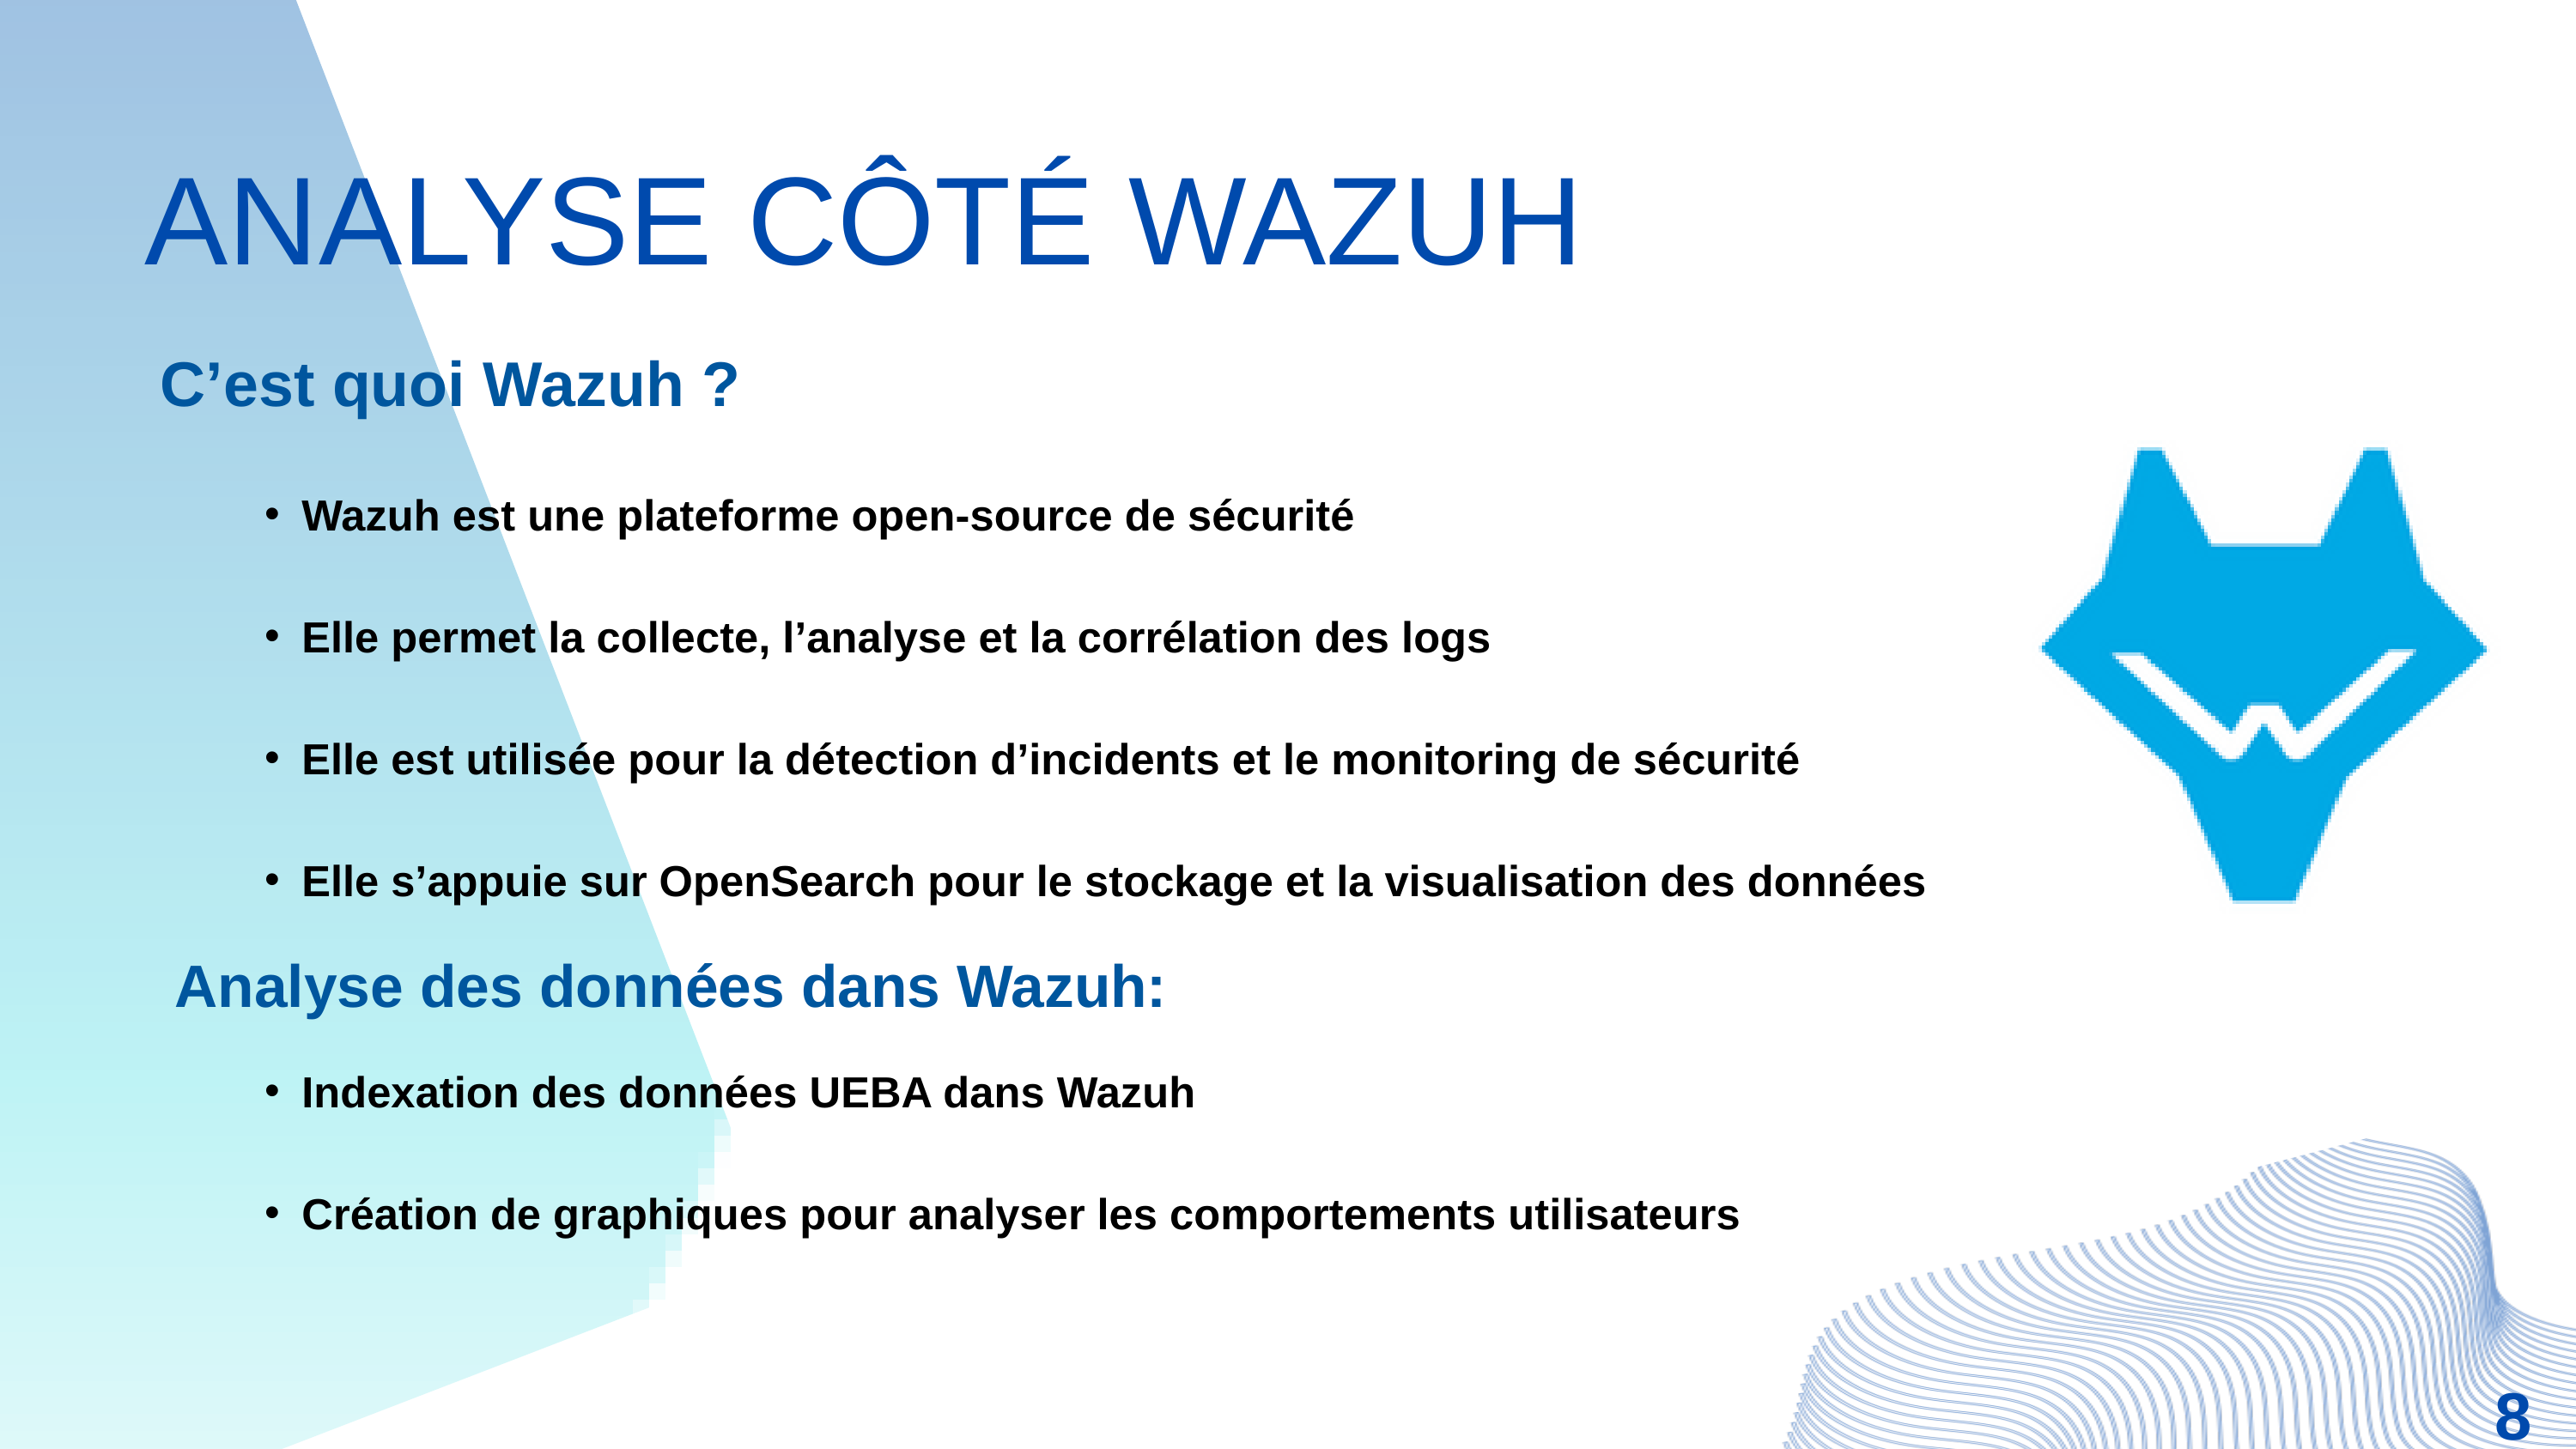

ANALYSE CÔTÉ WAZUH

C’est quoi Wazuh ?

Wazuh est une plateforme open-source de sécurité

Elle permet la collecte, l’analyse et la corrélation des logs

Elle est utilisée pour la détection d’incidents et le monitoring de sécurité

Elle s’appuie sur OpenSearch pour le stockage et la visualisation des données
Analyse des données dans Wazuh:

Indexation des données UEBA dans Wazuh

Création de graphiques pour analyser les comportements utilisateurs
8